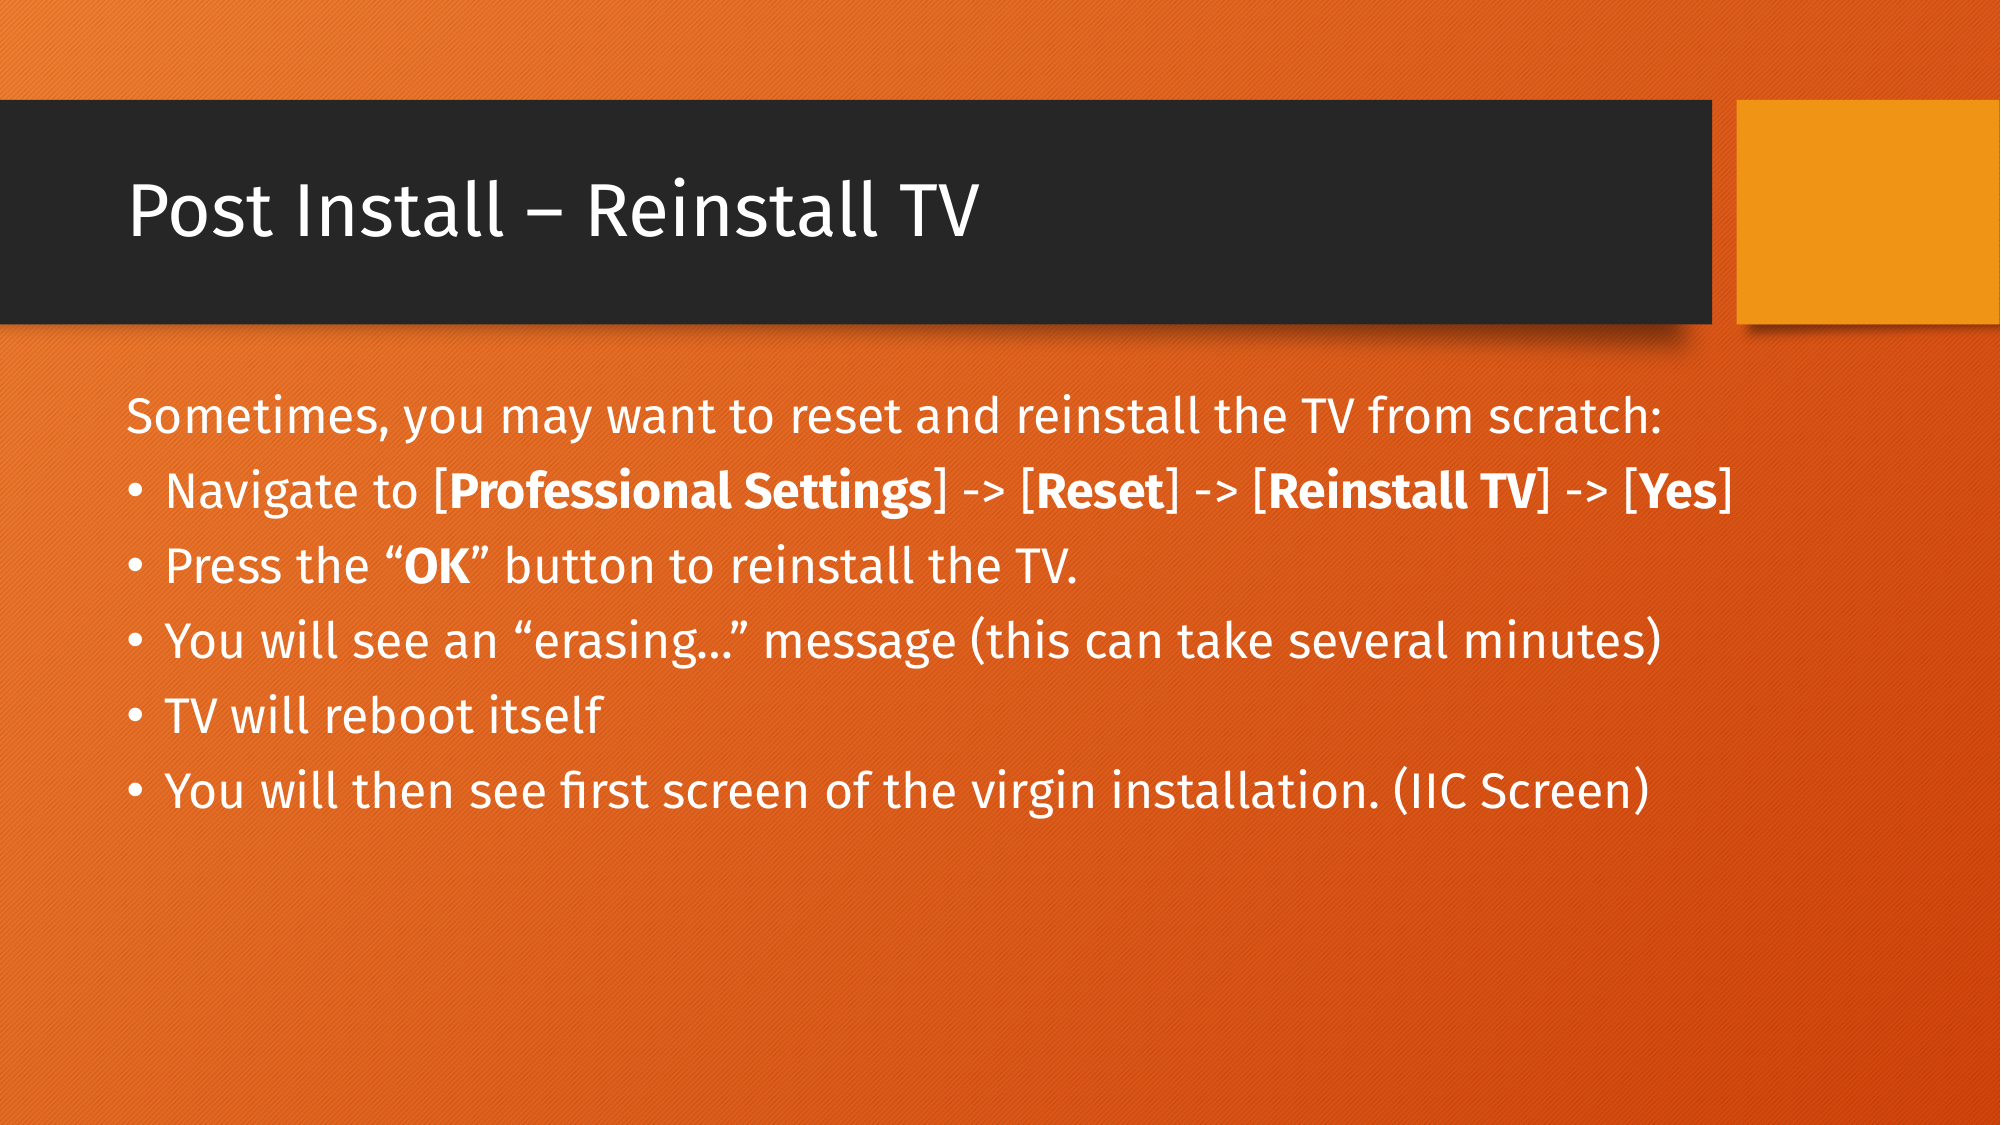

# Post Install – Reinstall TV
Sometimes, you may want to reset and reinstall the TV from scratch:
Navigate to [Professional Settings] -> [Reset] -> [Reinstall TV] -> [Yes]
Press the “OK” button to reinstall the TV.
You will see an “erasing…” message (this can take several minutes)
TV will reboot itself
You will then see first screen of the virgin installation. (IIC Screen)